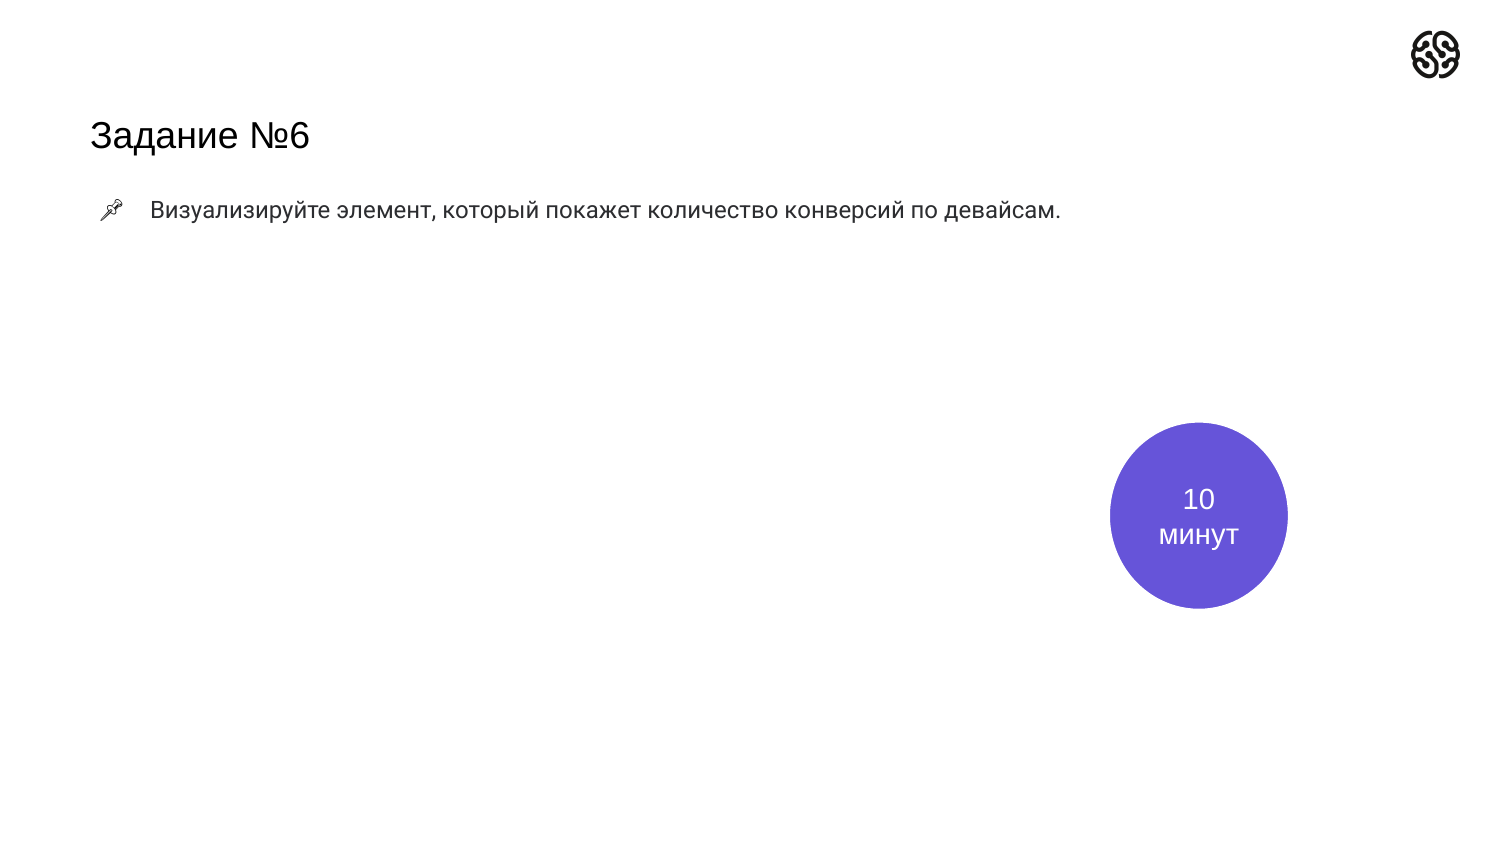

# Задание №6
Визуализируйте элемент, который покажет количество конверсий по девайсам.
10 минут